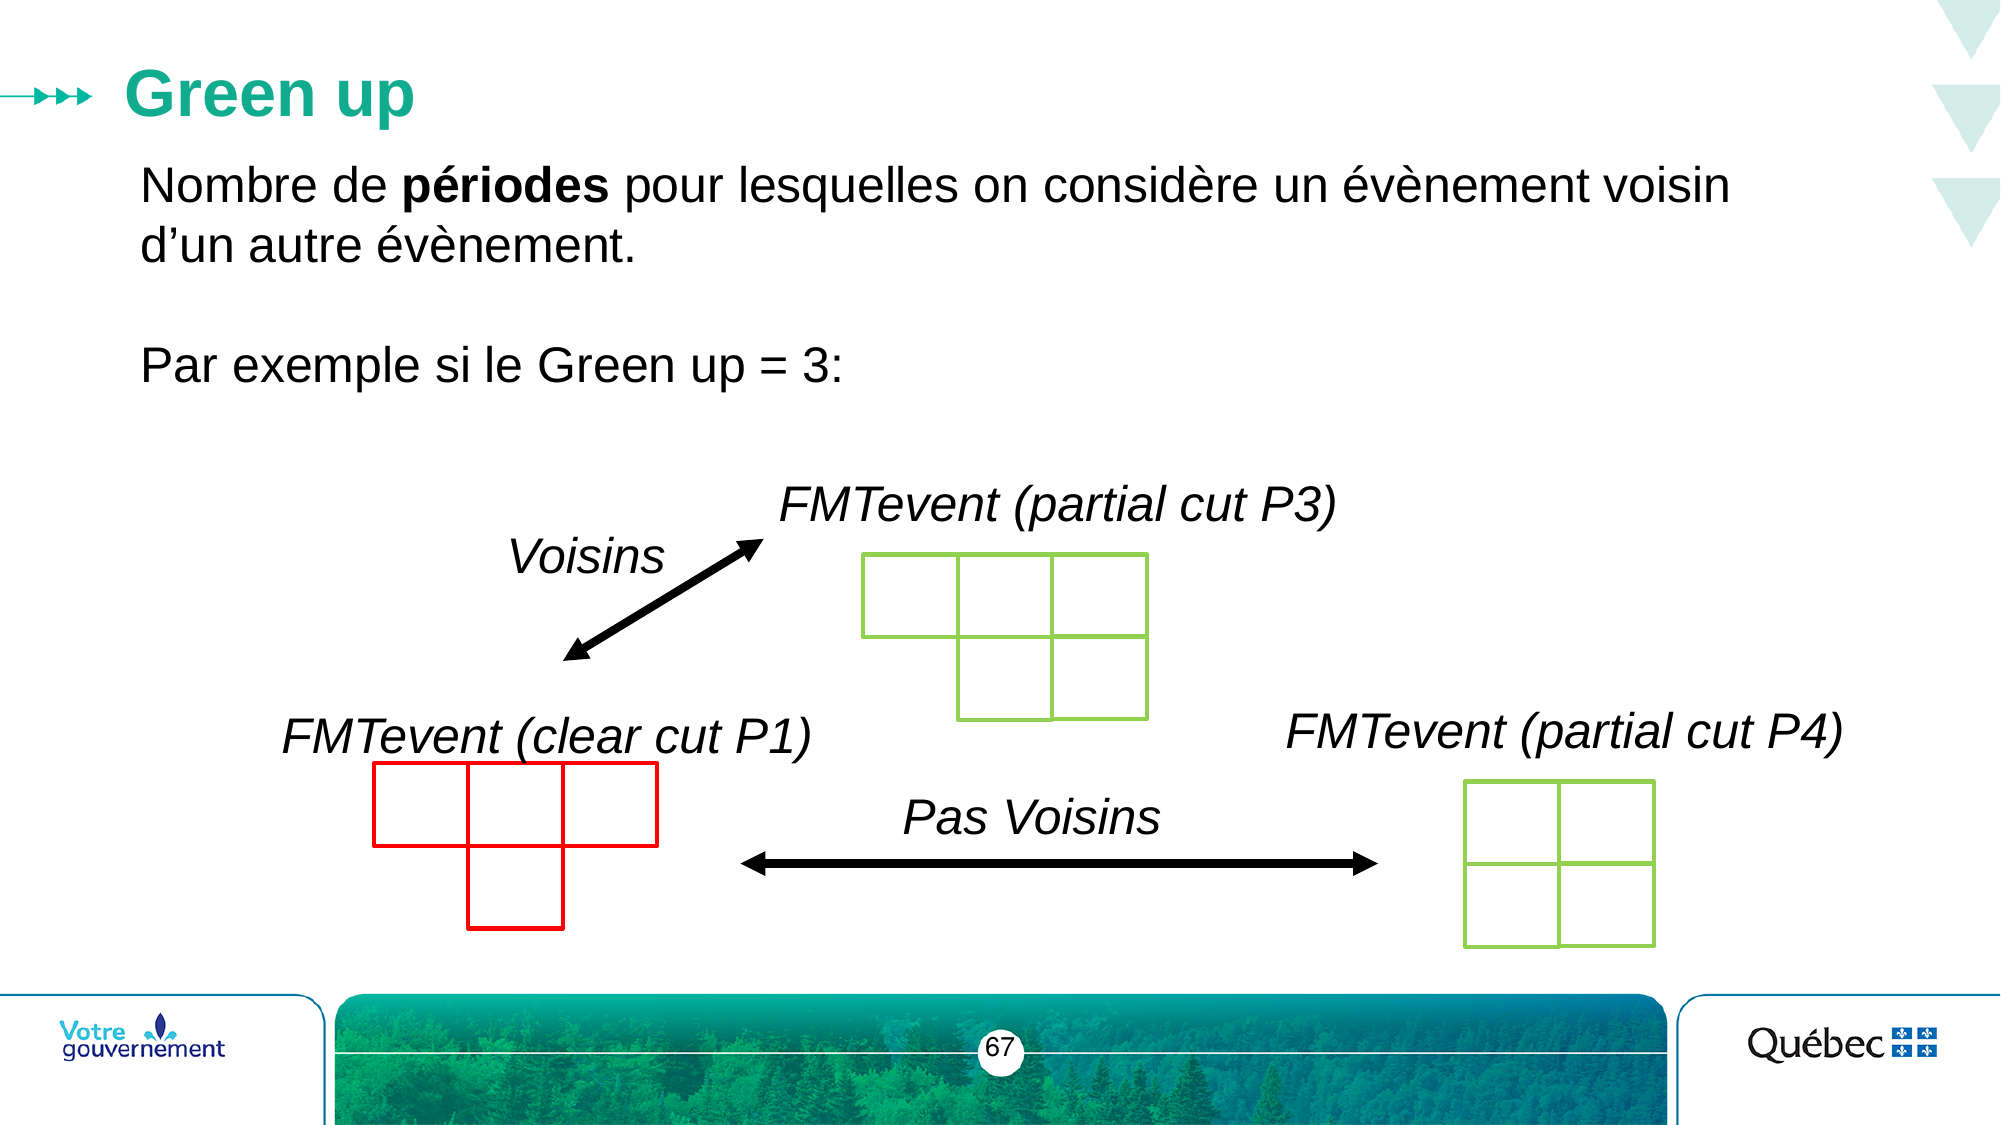

# Green up
Nombre de périodes pour lesquelles on considère un évènement voisin d’un autre évènement.

Par exemple si le Green up = 3:

FMTevent (partial cut P3)

Voisins

FMTevent (partial cut P4)

FMTevent (clear cut P1)

Pas Voisins

67